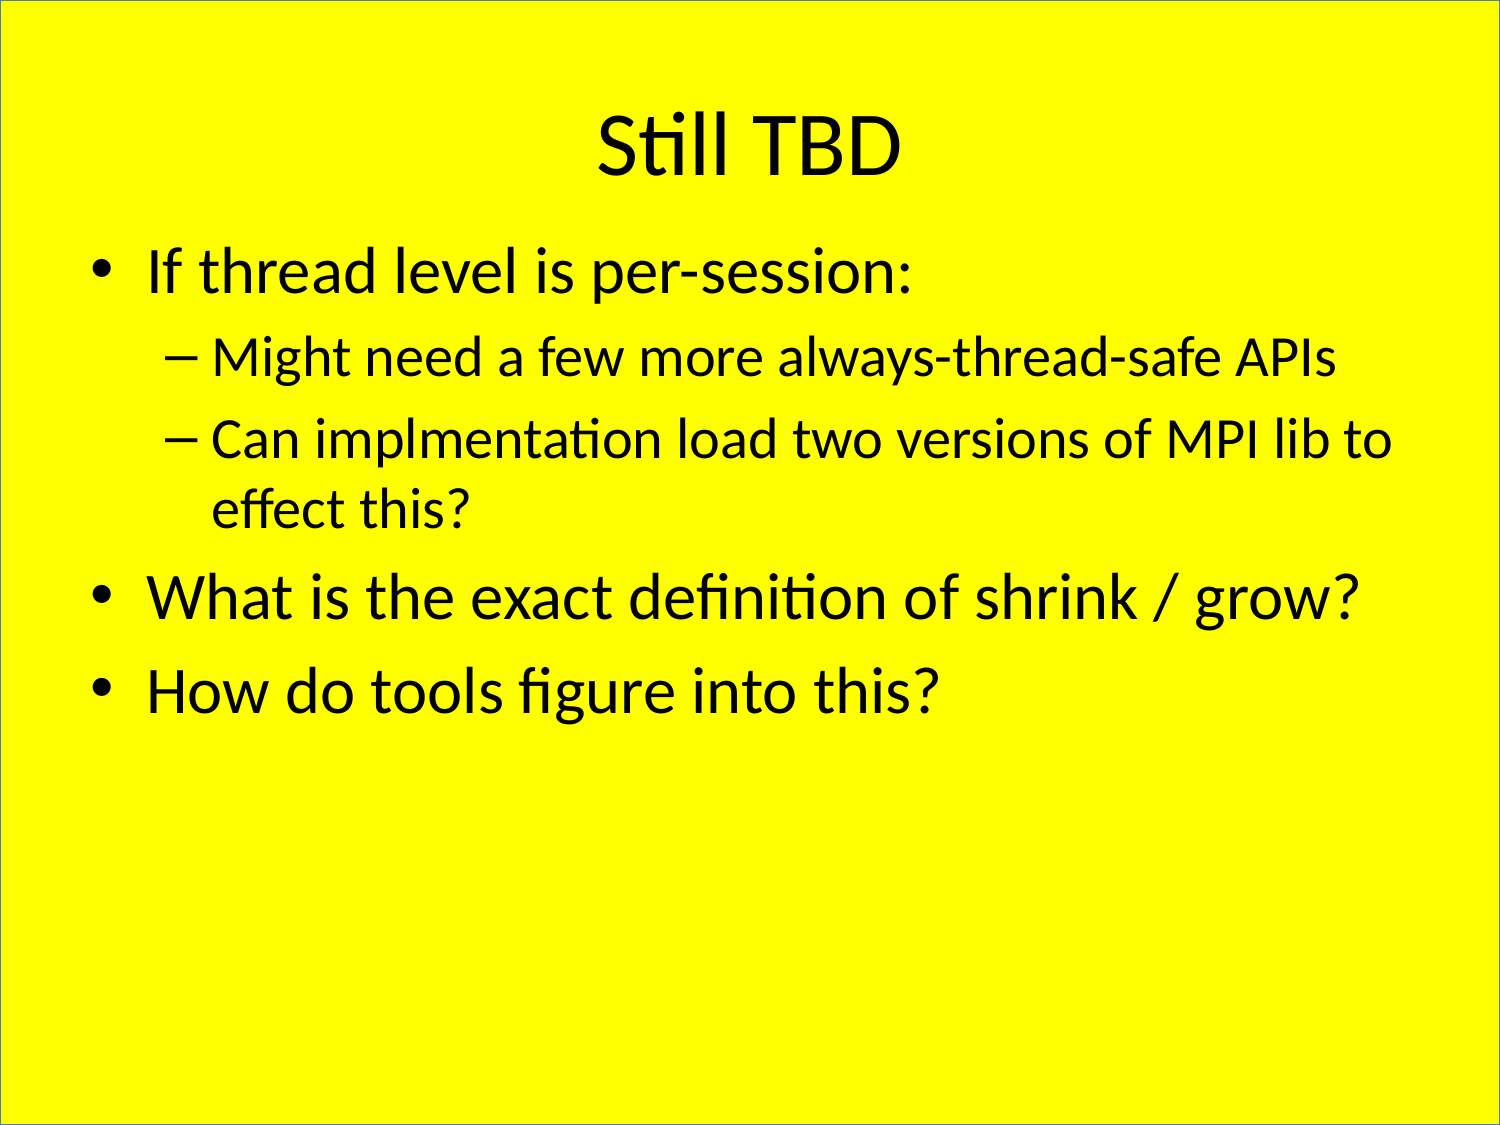

# Still TBD
If thread level is per-session:
Might need a few more always-thread-safe APIs
Can implmentation load two versions of MPI lib to effect this?
What is the exact definition of shrink / grow?
How do tools figure into this?